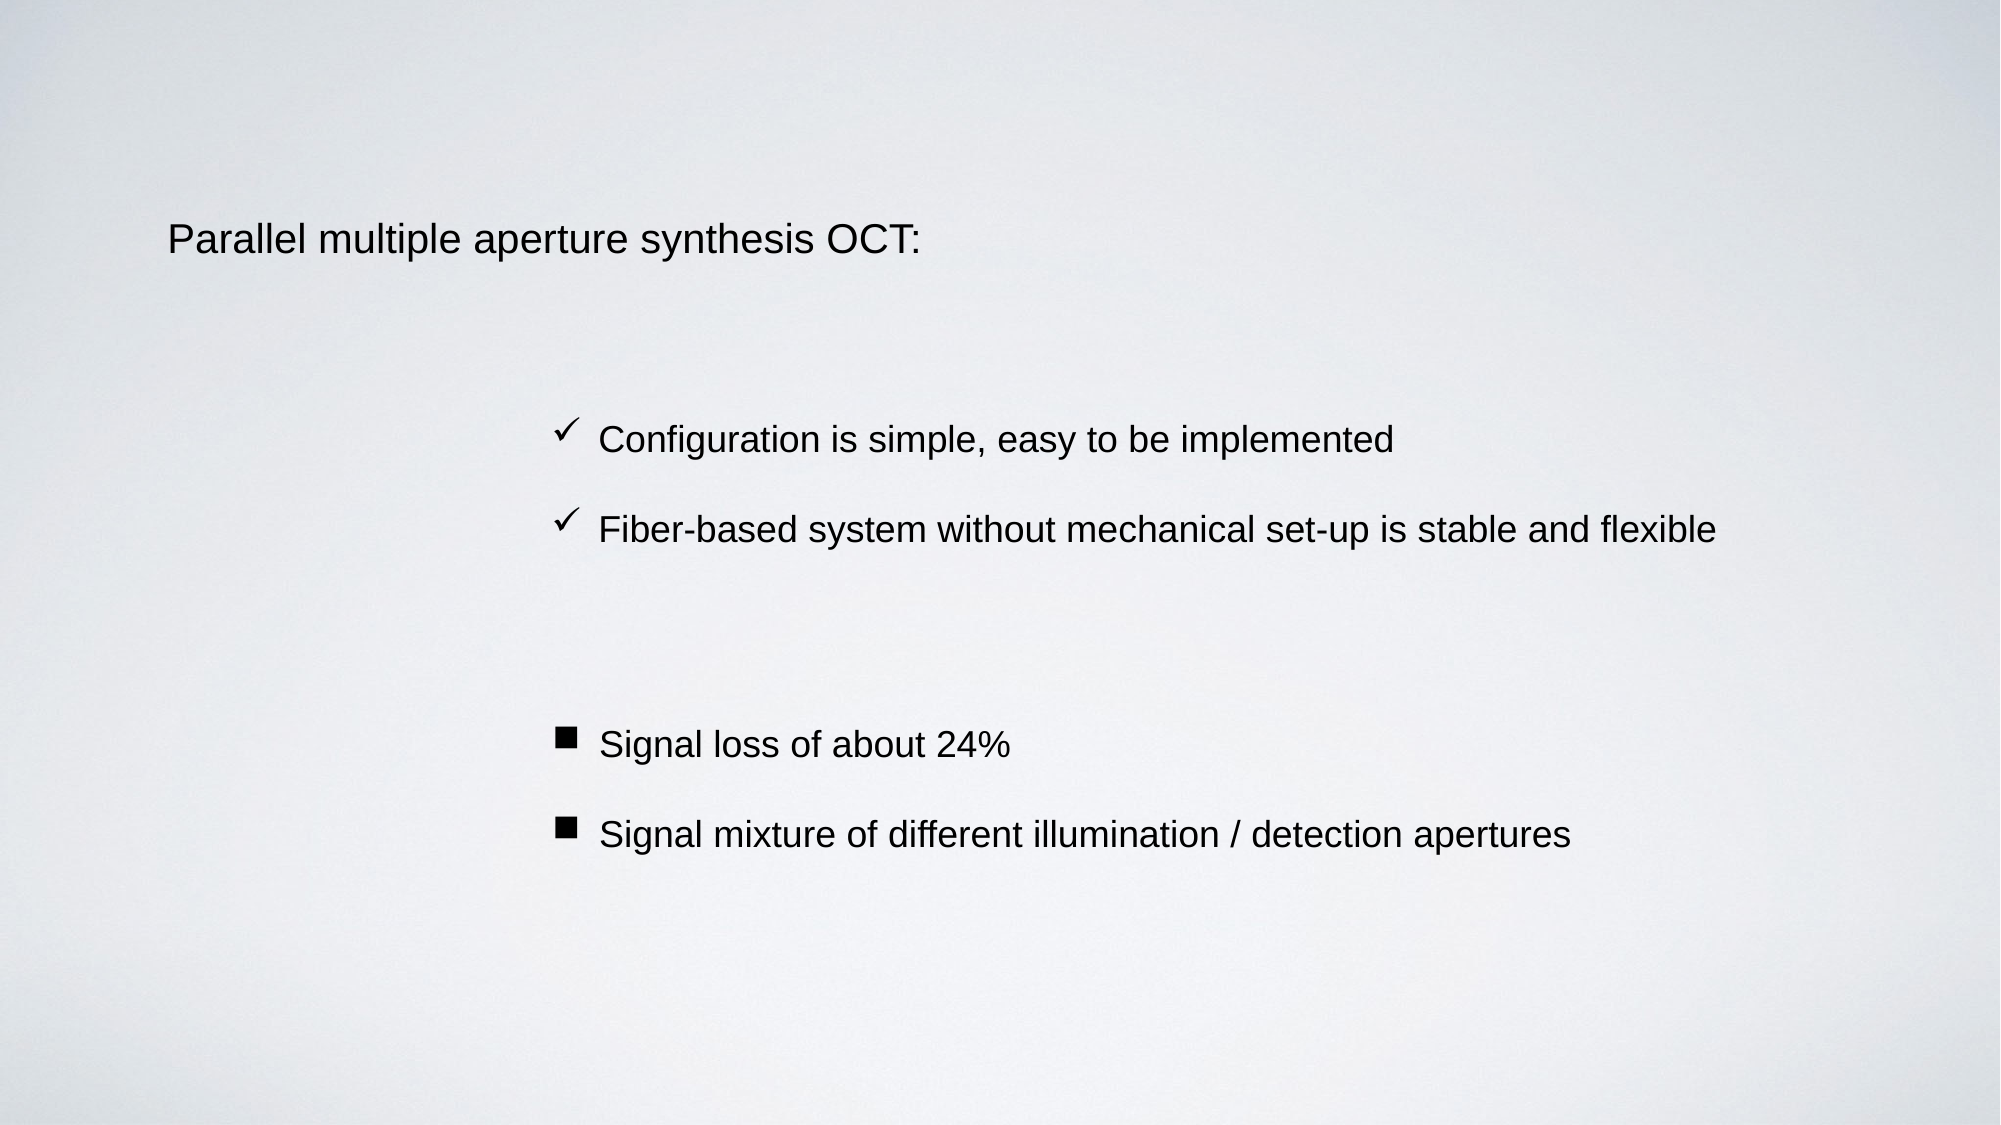

Parallel multiple aperture synthesis OCT:
Configuration is simple, easy to be implemented

Fiber-based system without mechanical set-up is stable and flexible
Signal loss of about 24%

Signal mixture of different illumination / detection apertures